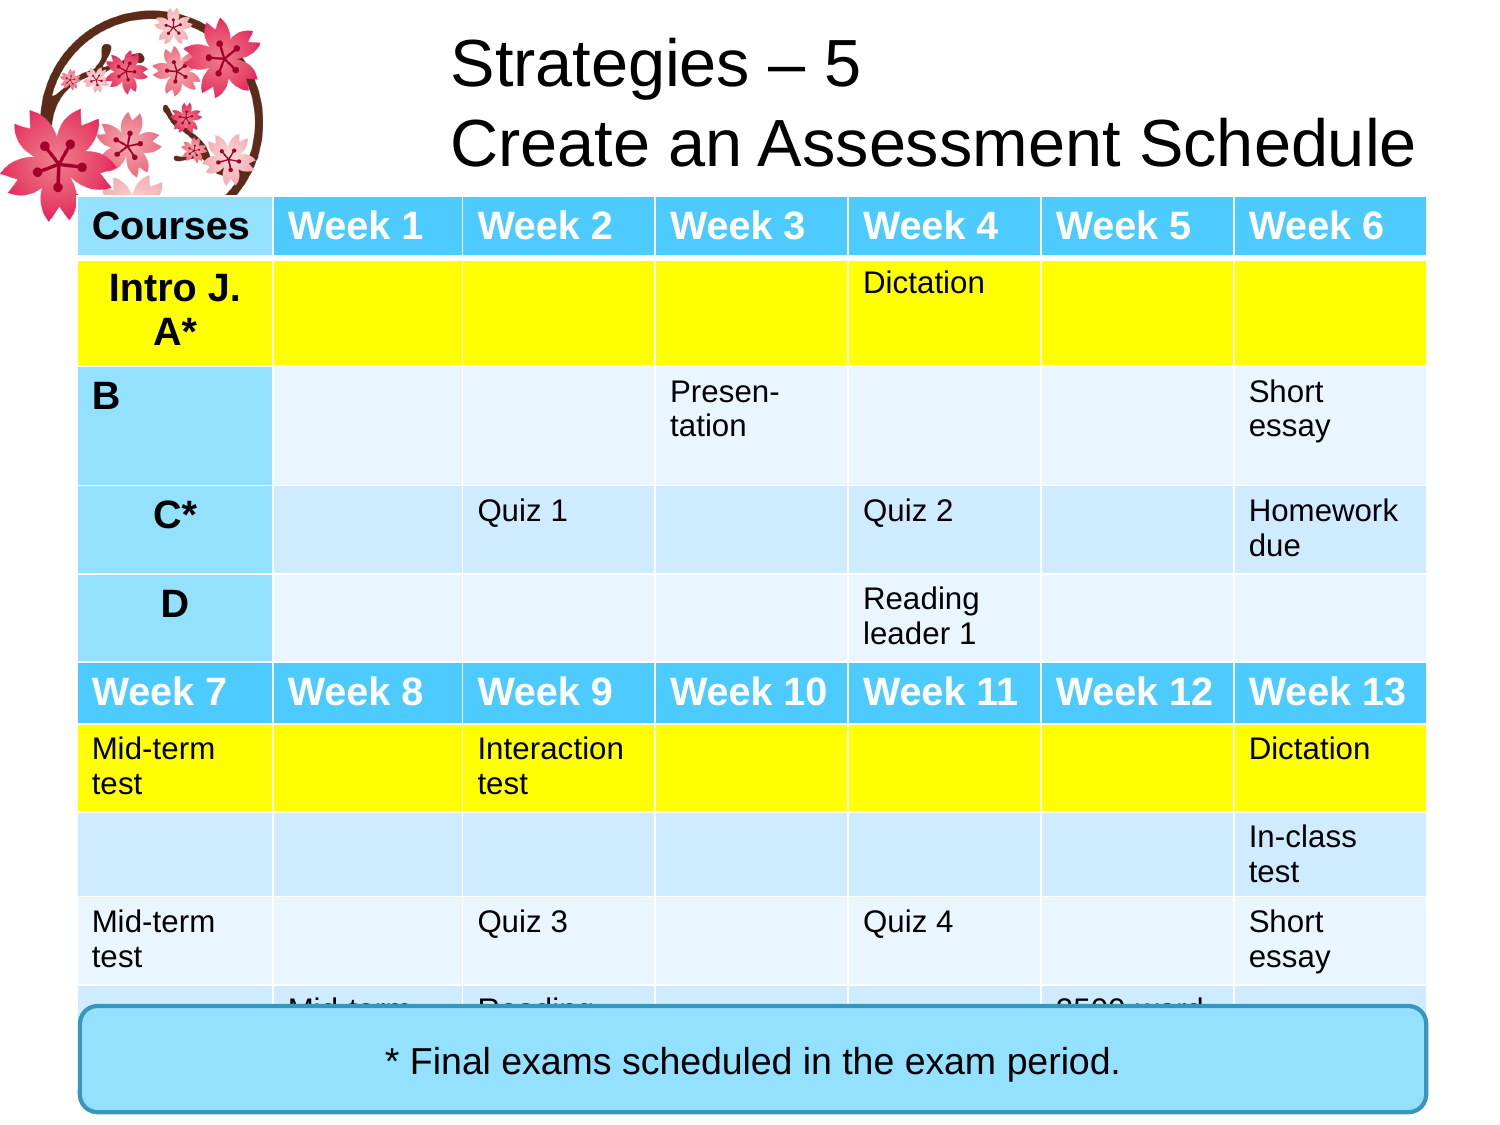

# Strategies – 5 Create an Assessment Schedule
| Courses | Week 1 | Week 2 | Week 3 | Week 4 | Week 5 | Week 6 |
| --- | --- | --- | --- | --- | --- | --- |
| Intro J. A\* |  |  |  | Dictation |  |  |
| B |  |  | Presen-tation |  |  | Short essay |
| C\* |  | Quiz 1 |  | Quiz 2 |  | Homework due |
| D |  |  |  | Reading leader 1 |  |  |
| Week 7 | Week 8 | Week 9 | Week 10 | Week 11 | Week 12 | Week 13 |
| Mid-term test |  | Interaction test |  |  |  | Dictation |
|  |  |  |  |  |  | In-class test |
| Mid-term test |  | Quiz 3 |  | Quiz 4 |  | Short essay |
|  | Mid-term test | Reading leader 2 |  |  | 2500-word essay |  |
* Final exams scheduled in the exam period.